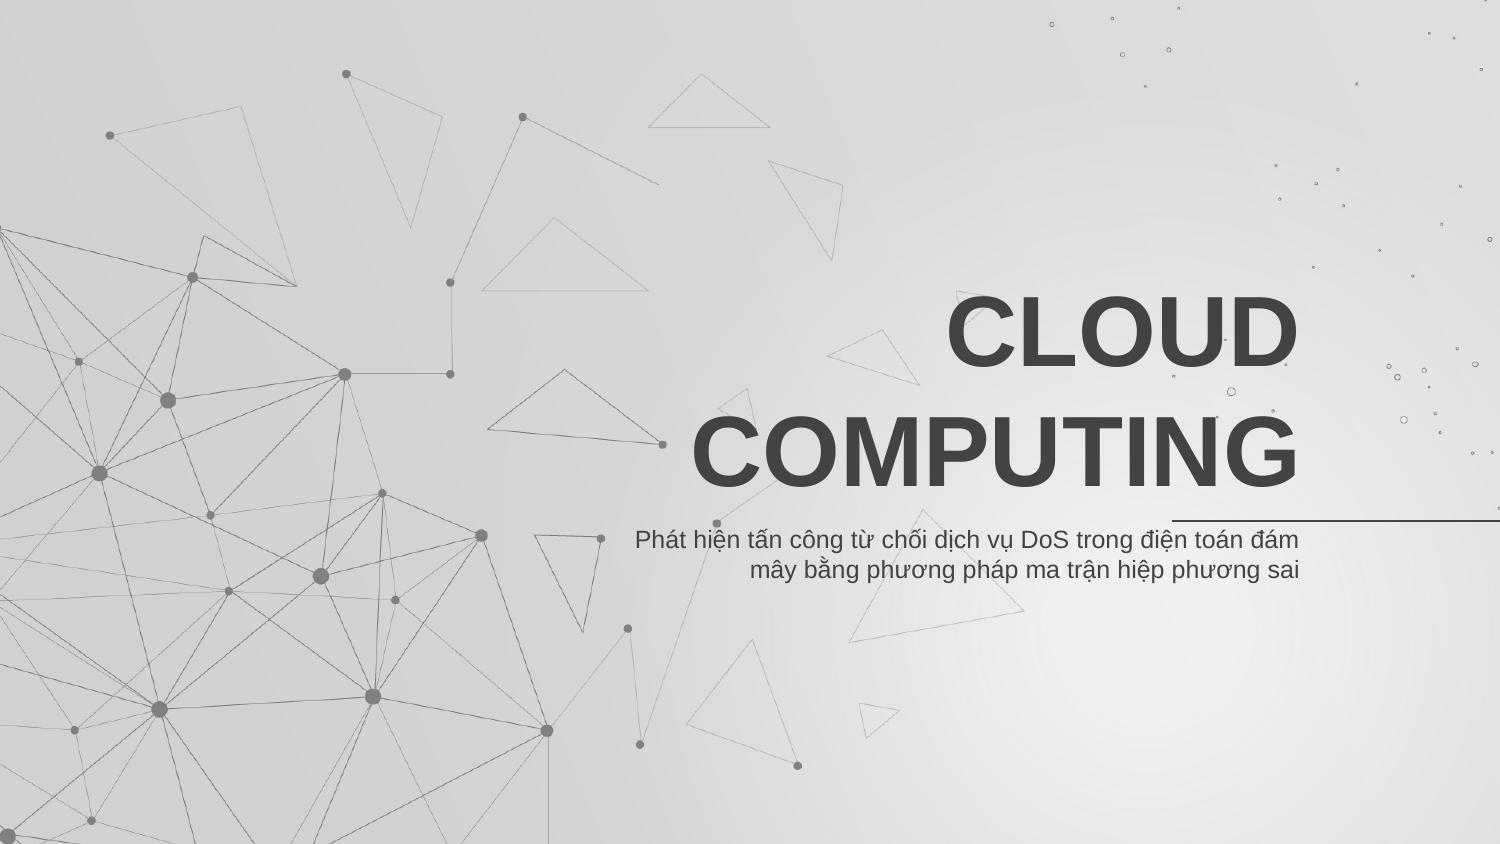

# CLOUD
COMPUTING
Phát hiện tấn công từ chối dịch vụ DoS trong điện toán đám mây bằng phương pháp ma trận hiệp phương sai